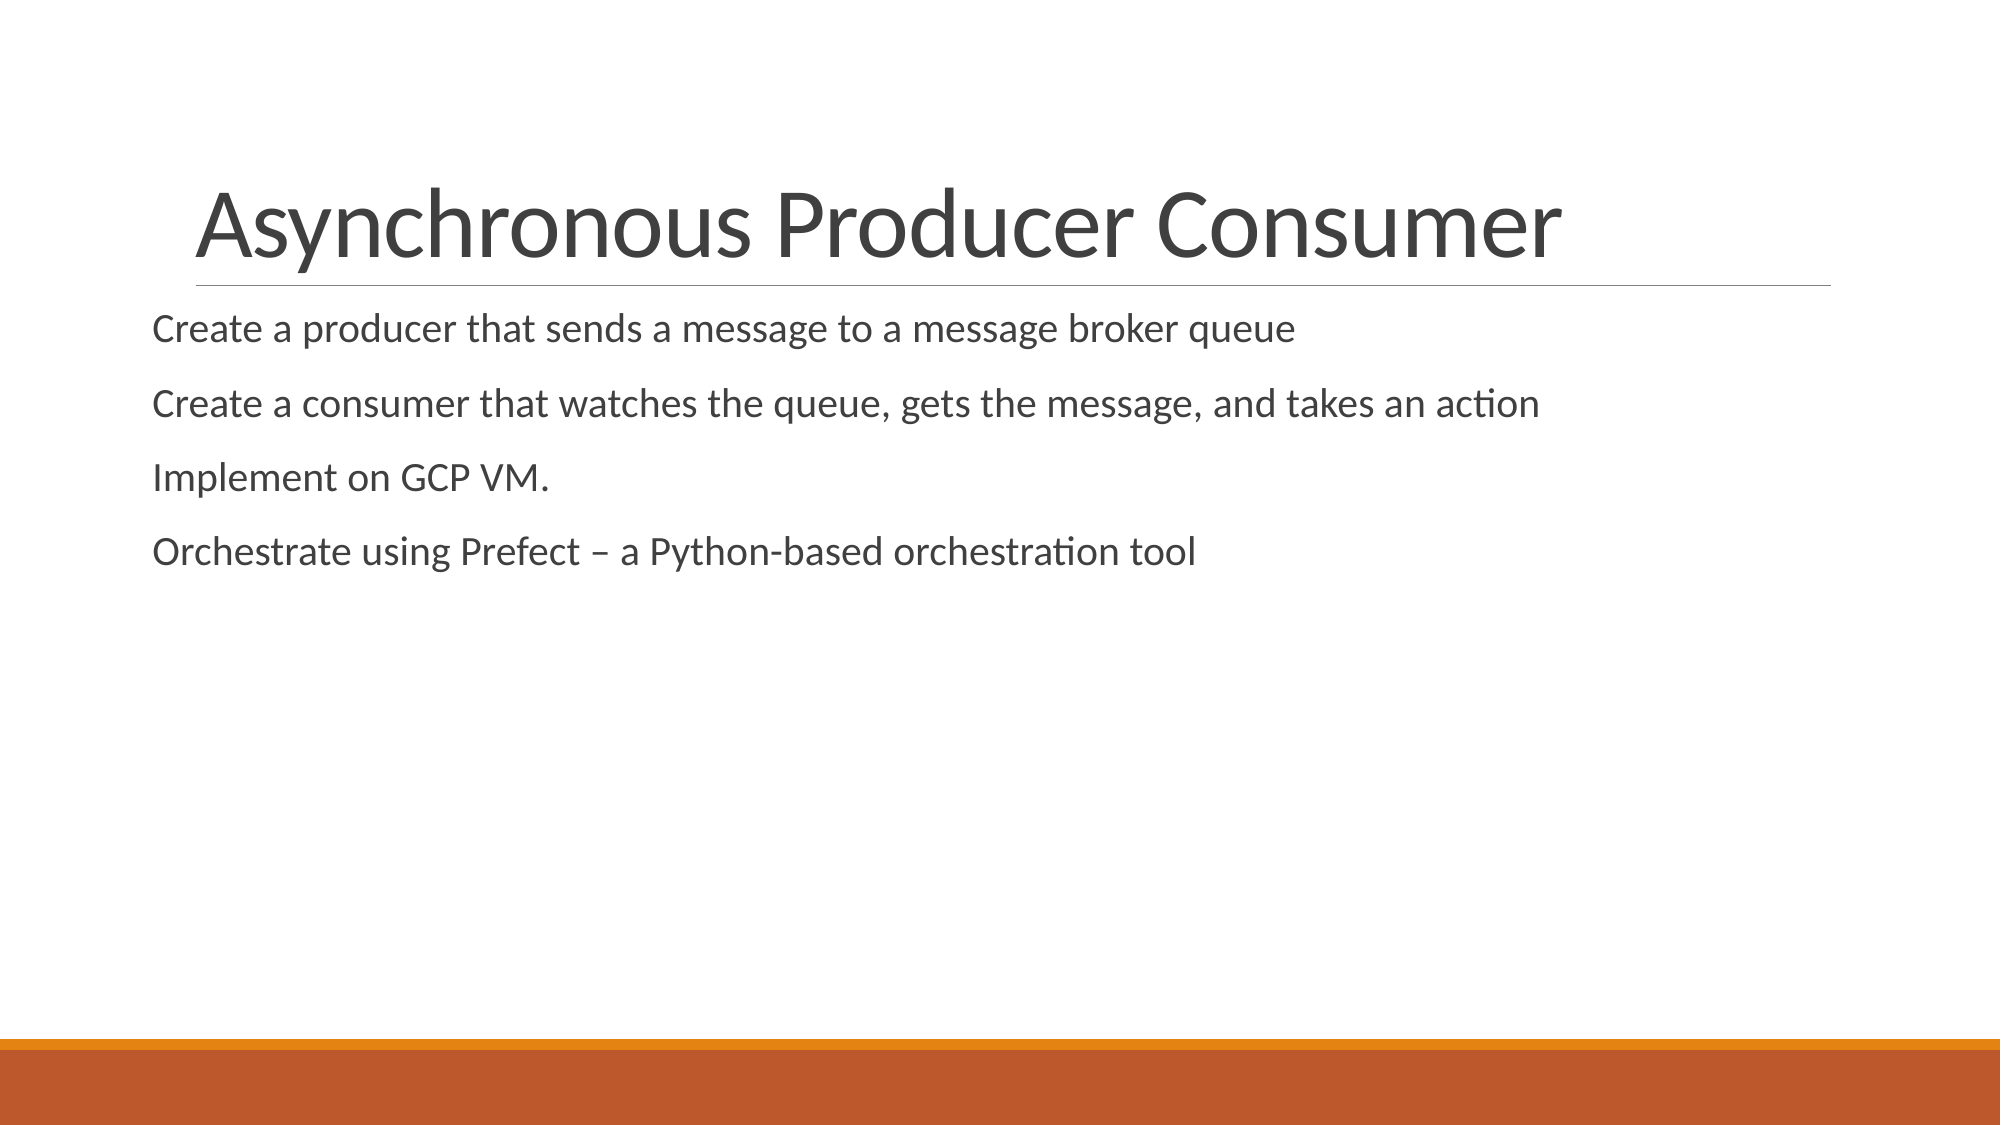

# Asynchronous Producer Consumer
Create a producer that sends a message to a message broker queue
Create a consumer that watches the queue, gets the message, and takes an action
Implement on GCP VM.
Orchestrate using Prefect – a Python-based orchestration tool